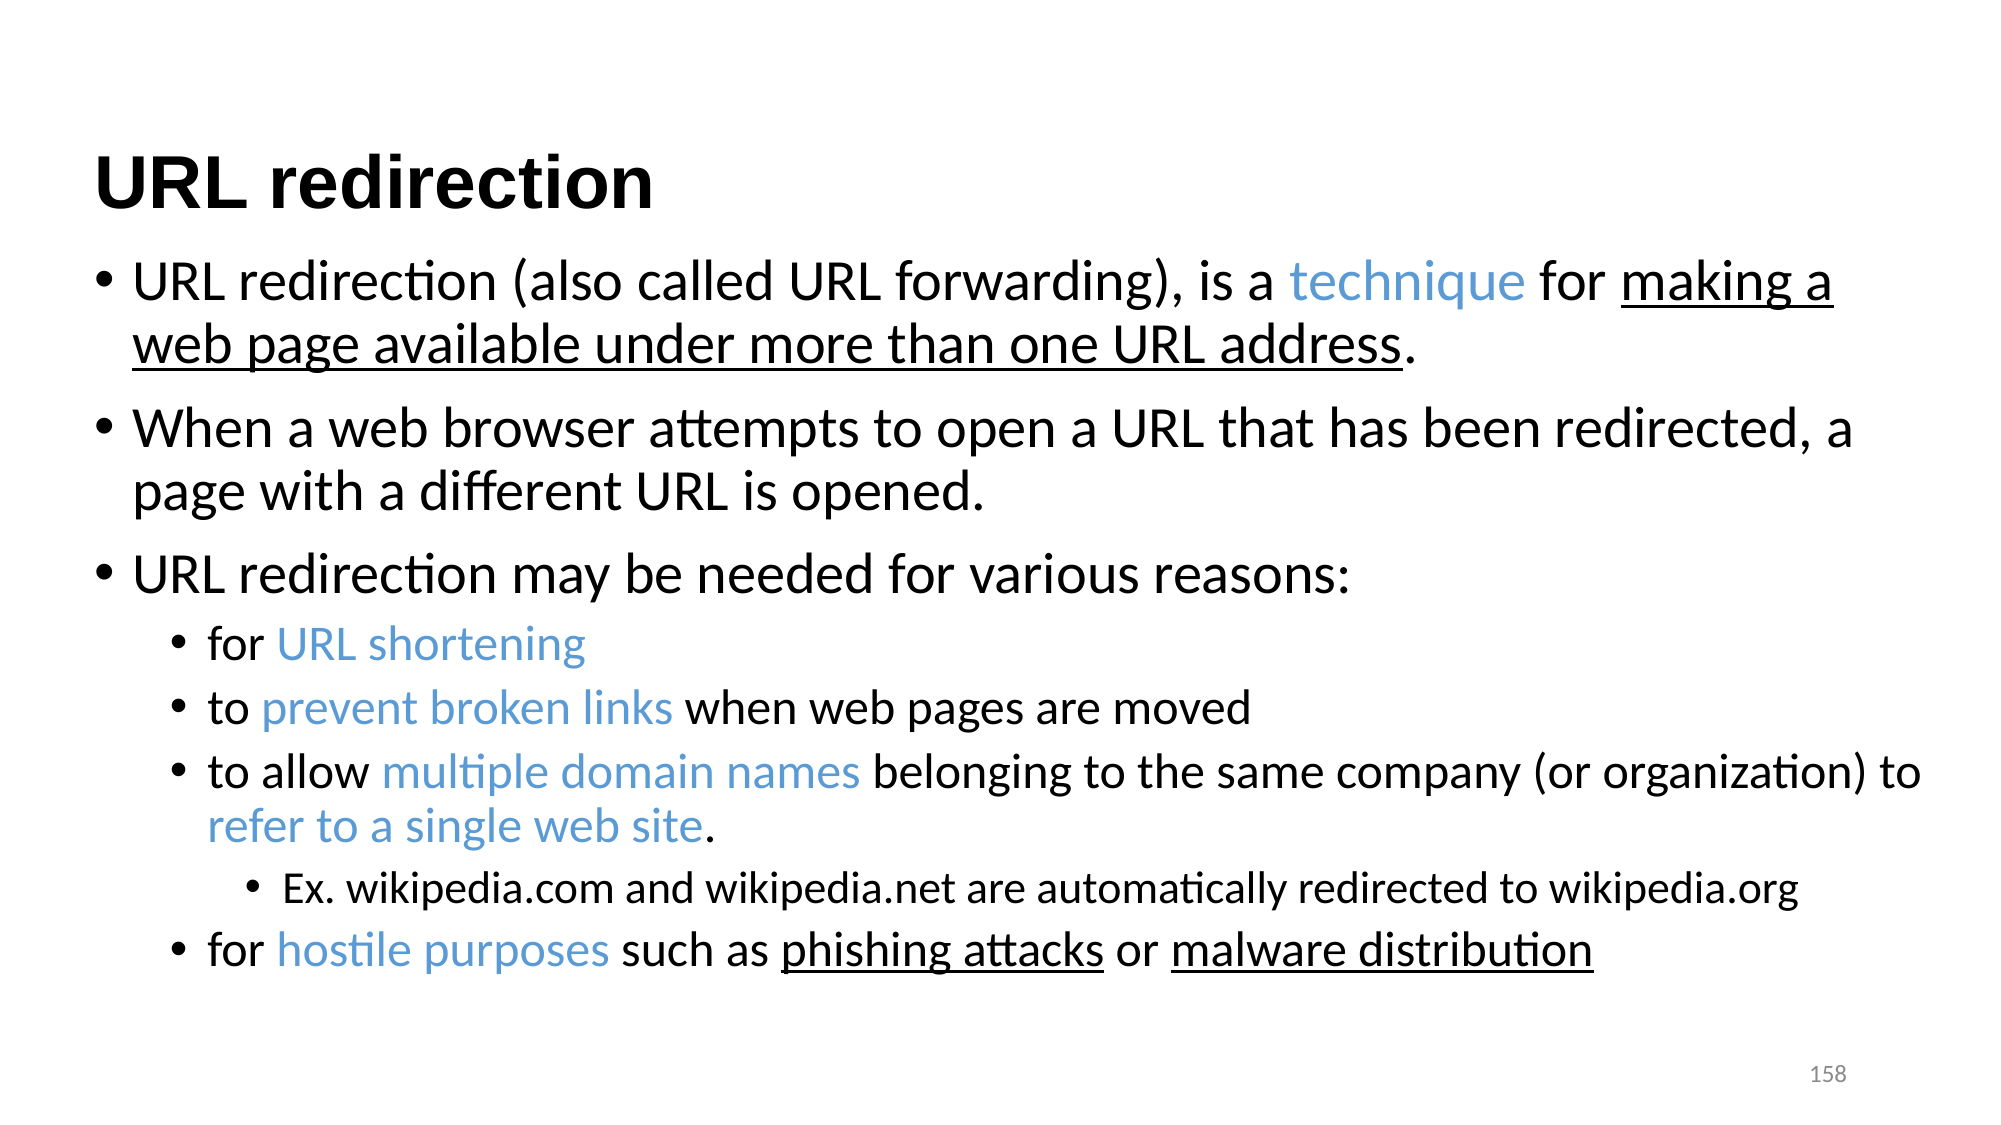

# URL redirection
URL redirection (also called URL forwarding), is a technique for making a web page available under more than one URL address.
When a web browser attempts to open a URL that has been redirected, a page with a different URL is opened.
URL redirection may be needed for various reasons:
for URL shortening
to prevent broken links when web pages are moved
to allow multiple domain names belonging to the same company (or organization) to refer to a single web site.
Ex. wikipedia.com and wikipedia.net are automatically redirected to wikipedia.org
for hostile purposes such as phishing attacks or malware distribution

158